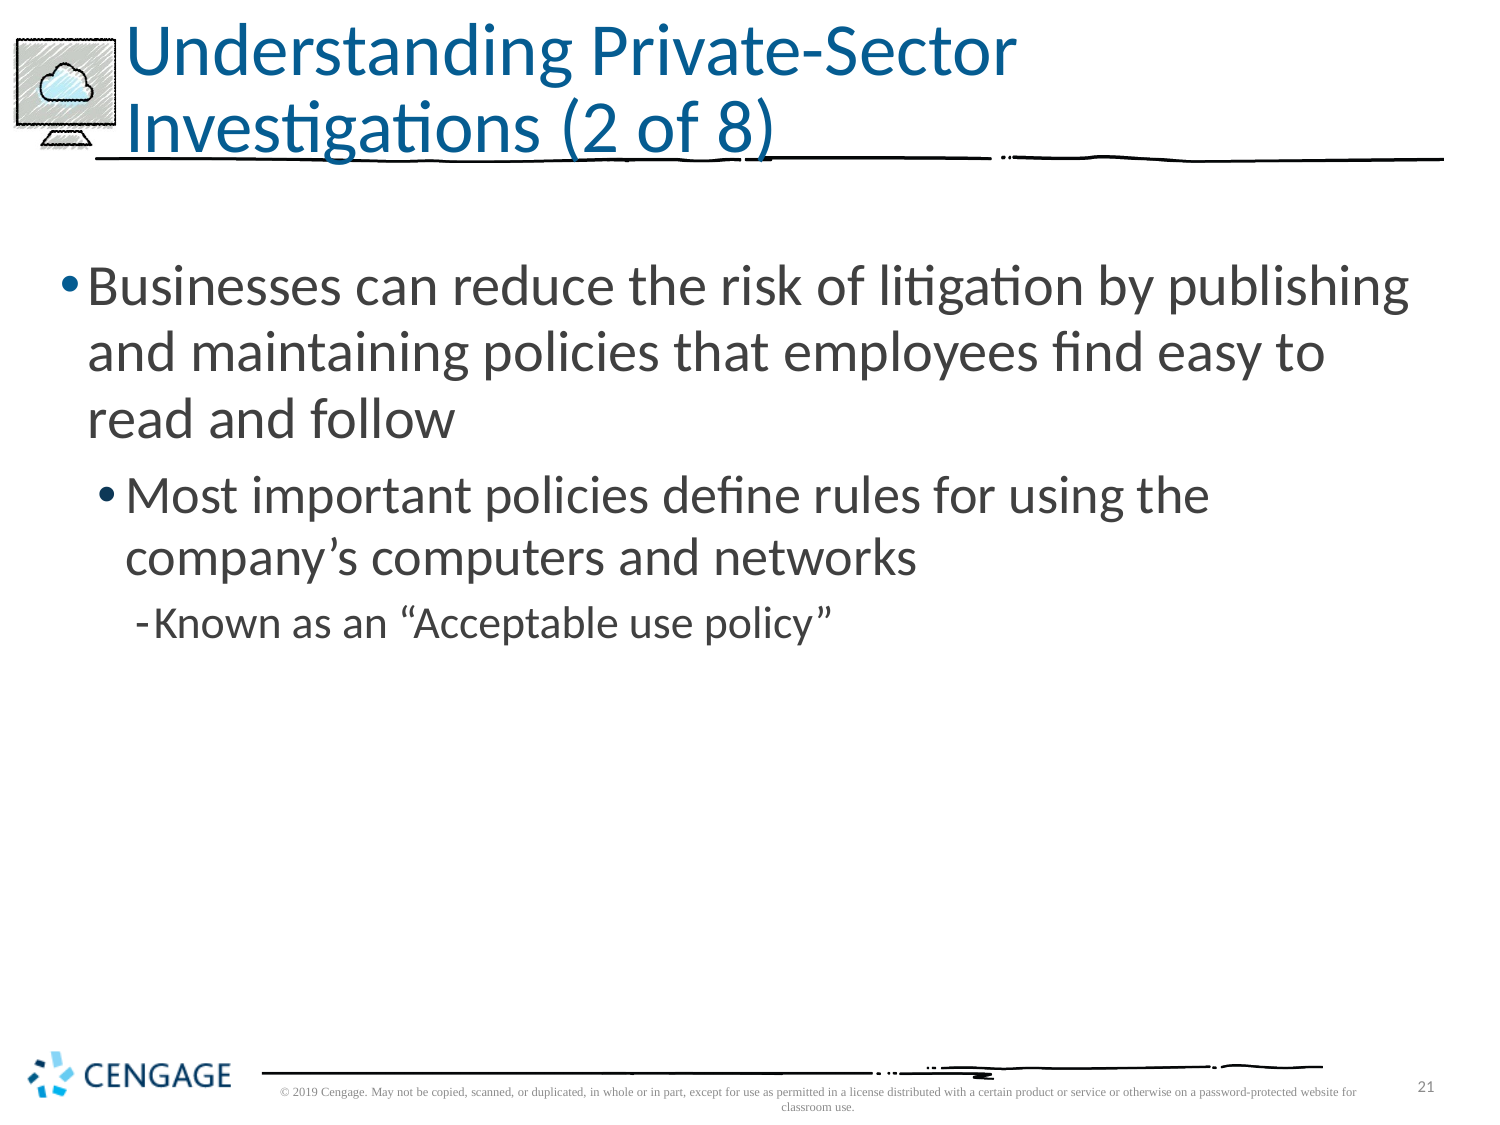

# Understanding Private-Sector Investigations (2 of 8)
Businesses can reduce the risk of litigation by publishing and maintaining policies that employees find easy to read and follow
Most important policies define rules for using the company’s computers and networks
Known as an “Acceptable use policy”
© 2019 Cengage. May not be copied, scanned, or duplicated, in whole or in part, except for use as permitted in a license distributed with a certain product or service or otherwise on a password-protected website for classroom use.